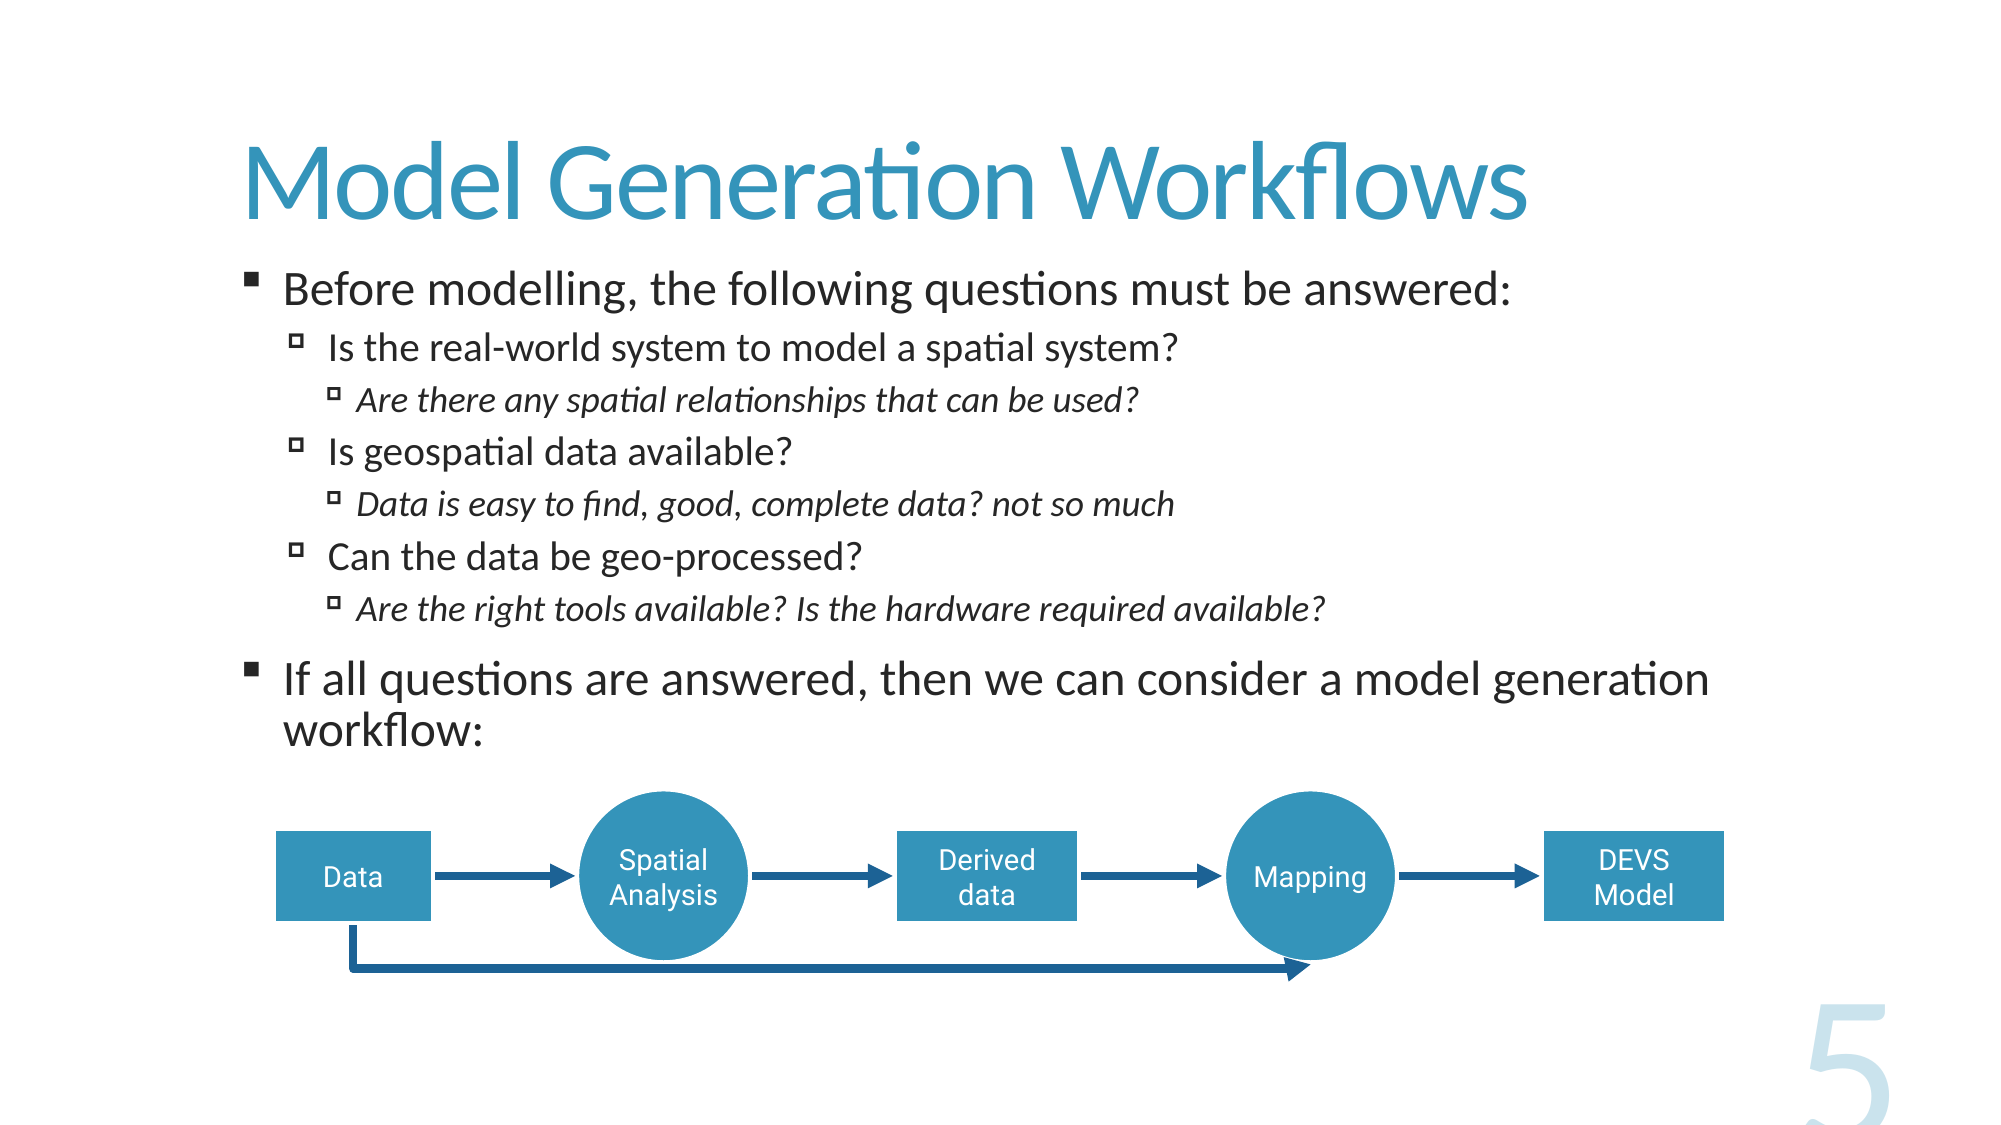

# Model Generation Workflows
Before modelling, the following questions must be answered:
Is the real-world system to model a spatial system?
Are there any spatial relationships that can be used?
Is geospatial data available?
Data is easy to find, good, complete data? not so much
Can the data be geo-processed?
Are the right tools available? Is the hardware required available?
If all questions are answered, then we can consider a model generation workflow:
Spatial Analysis
Mapping
Data
Derived data
DEVS Model
5